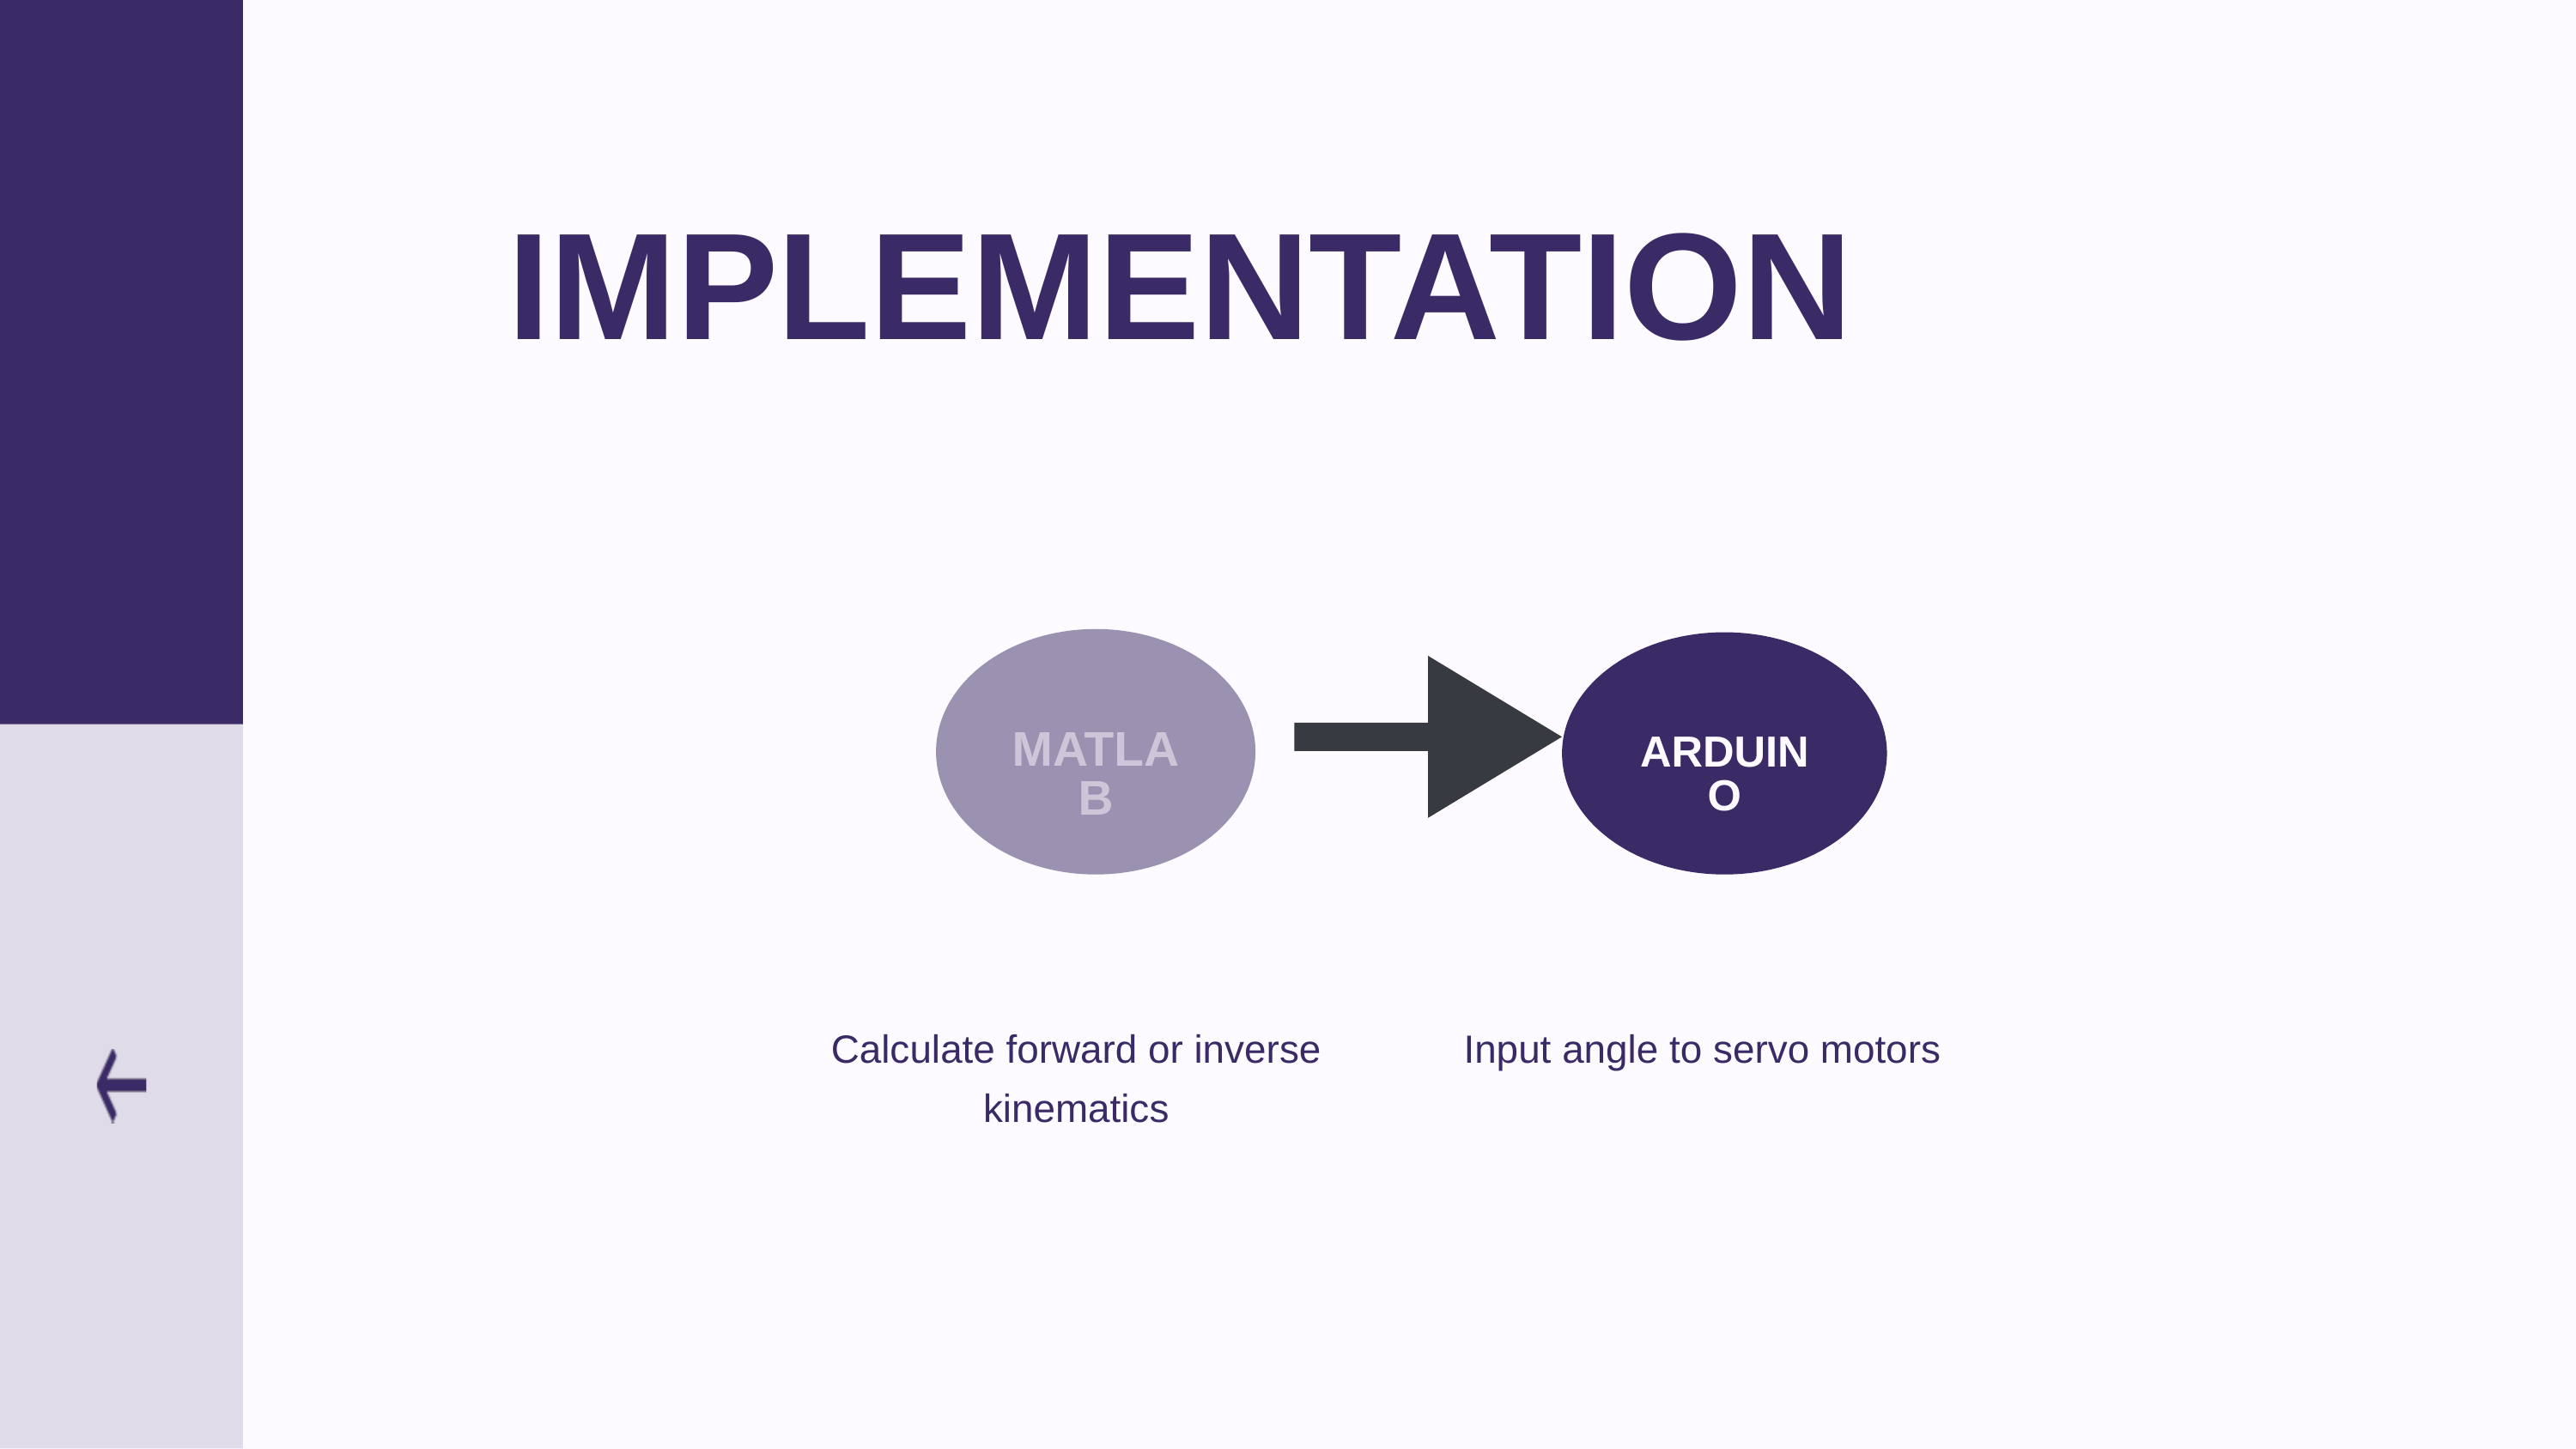

IMPLEMENTATION

MATLAB

ARDUINO

Calculate forward or inverse kinematics
Input angle to servo motors